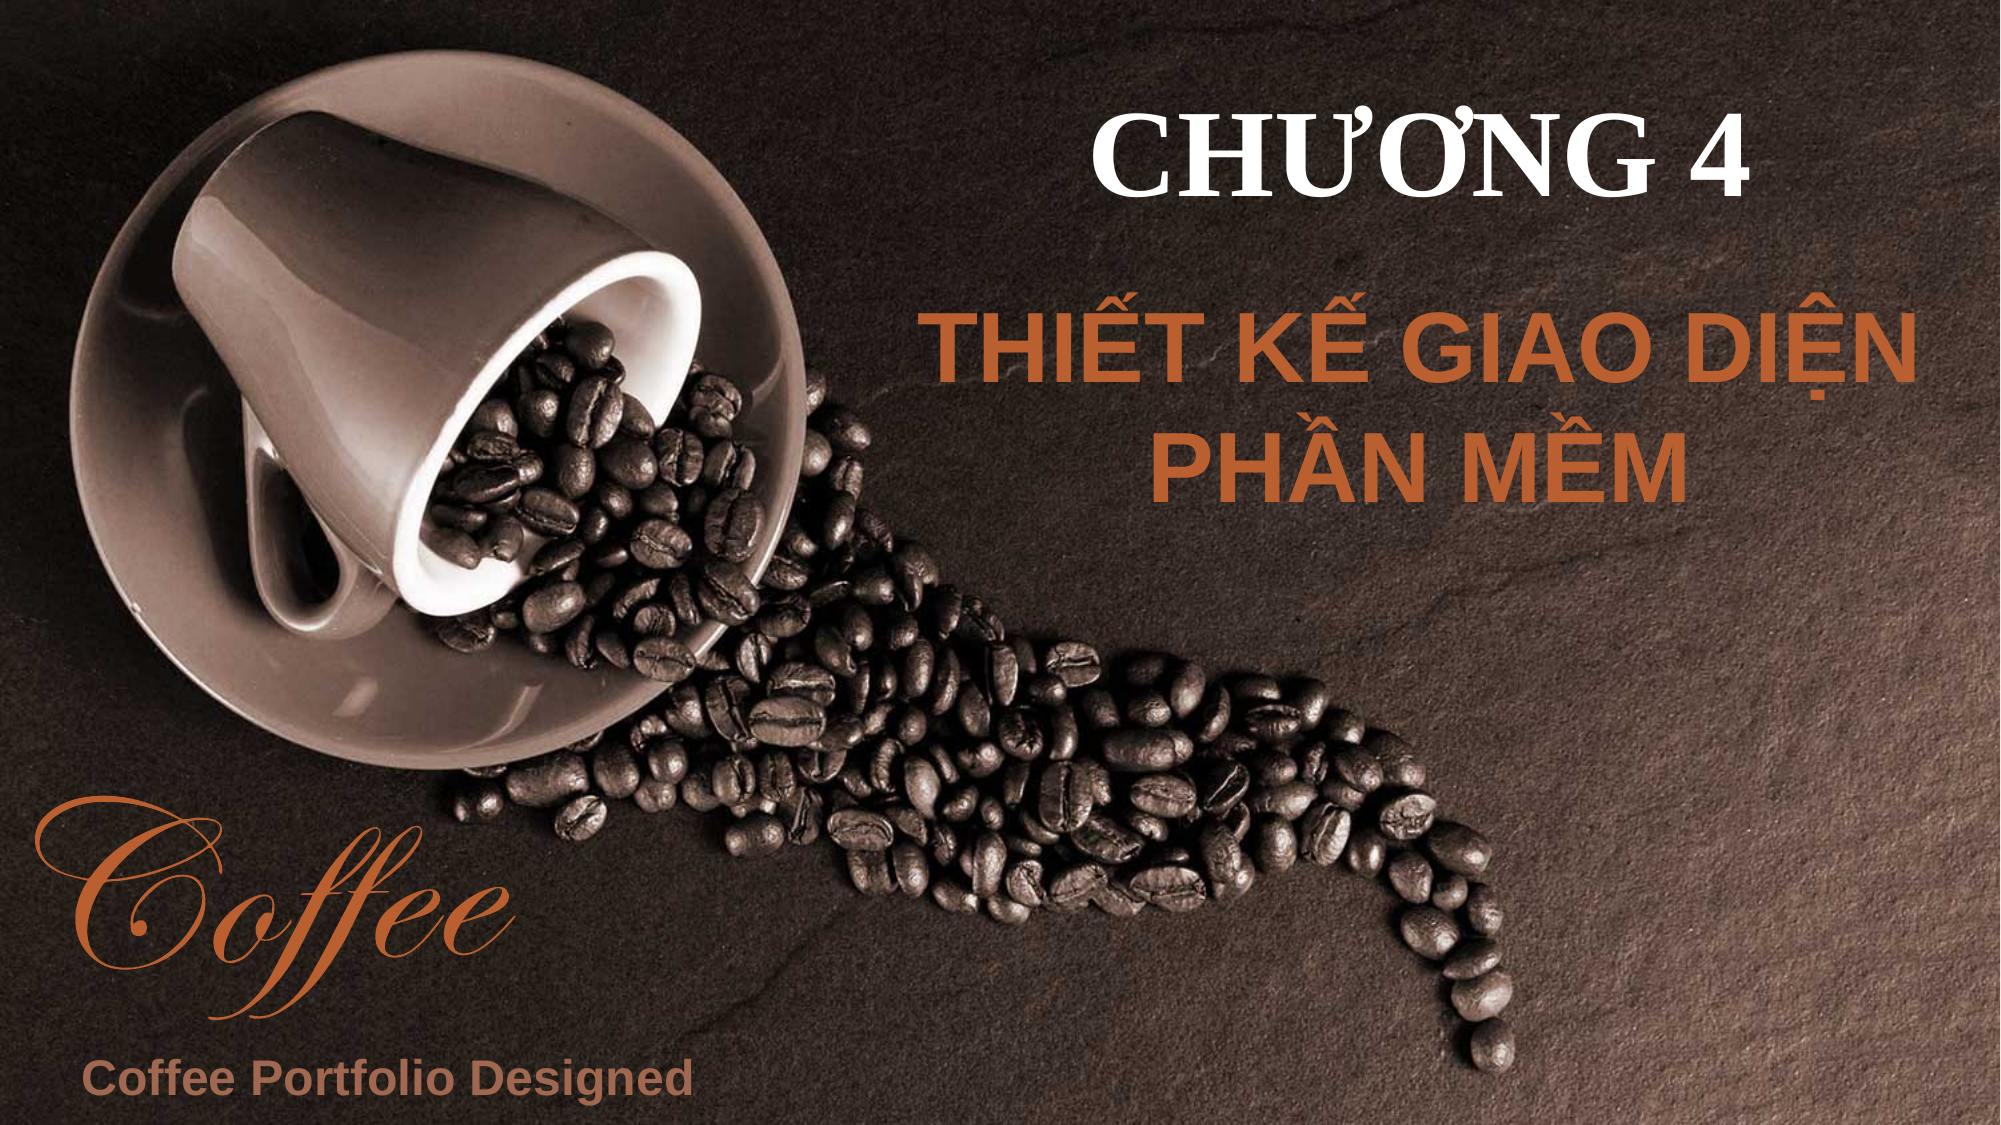

CHƯƠNG 4
THIẾT KẾ GIAO DIỆN PHẦN MỀM

Coffee Portfolio Designed